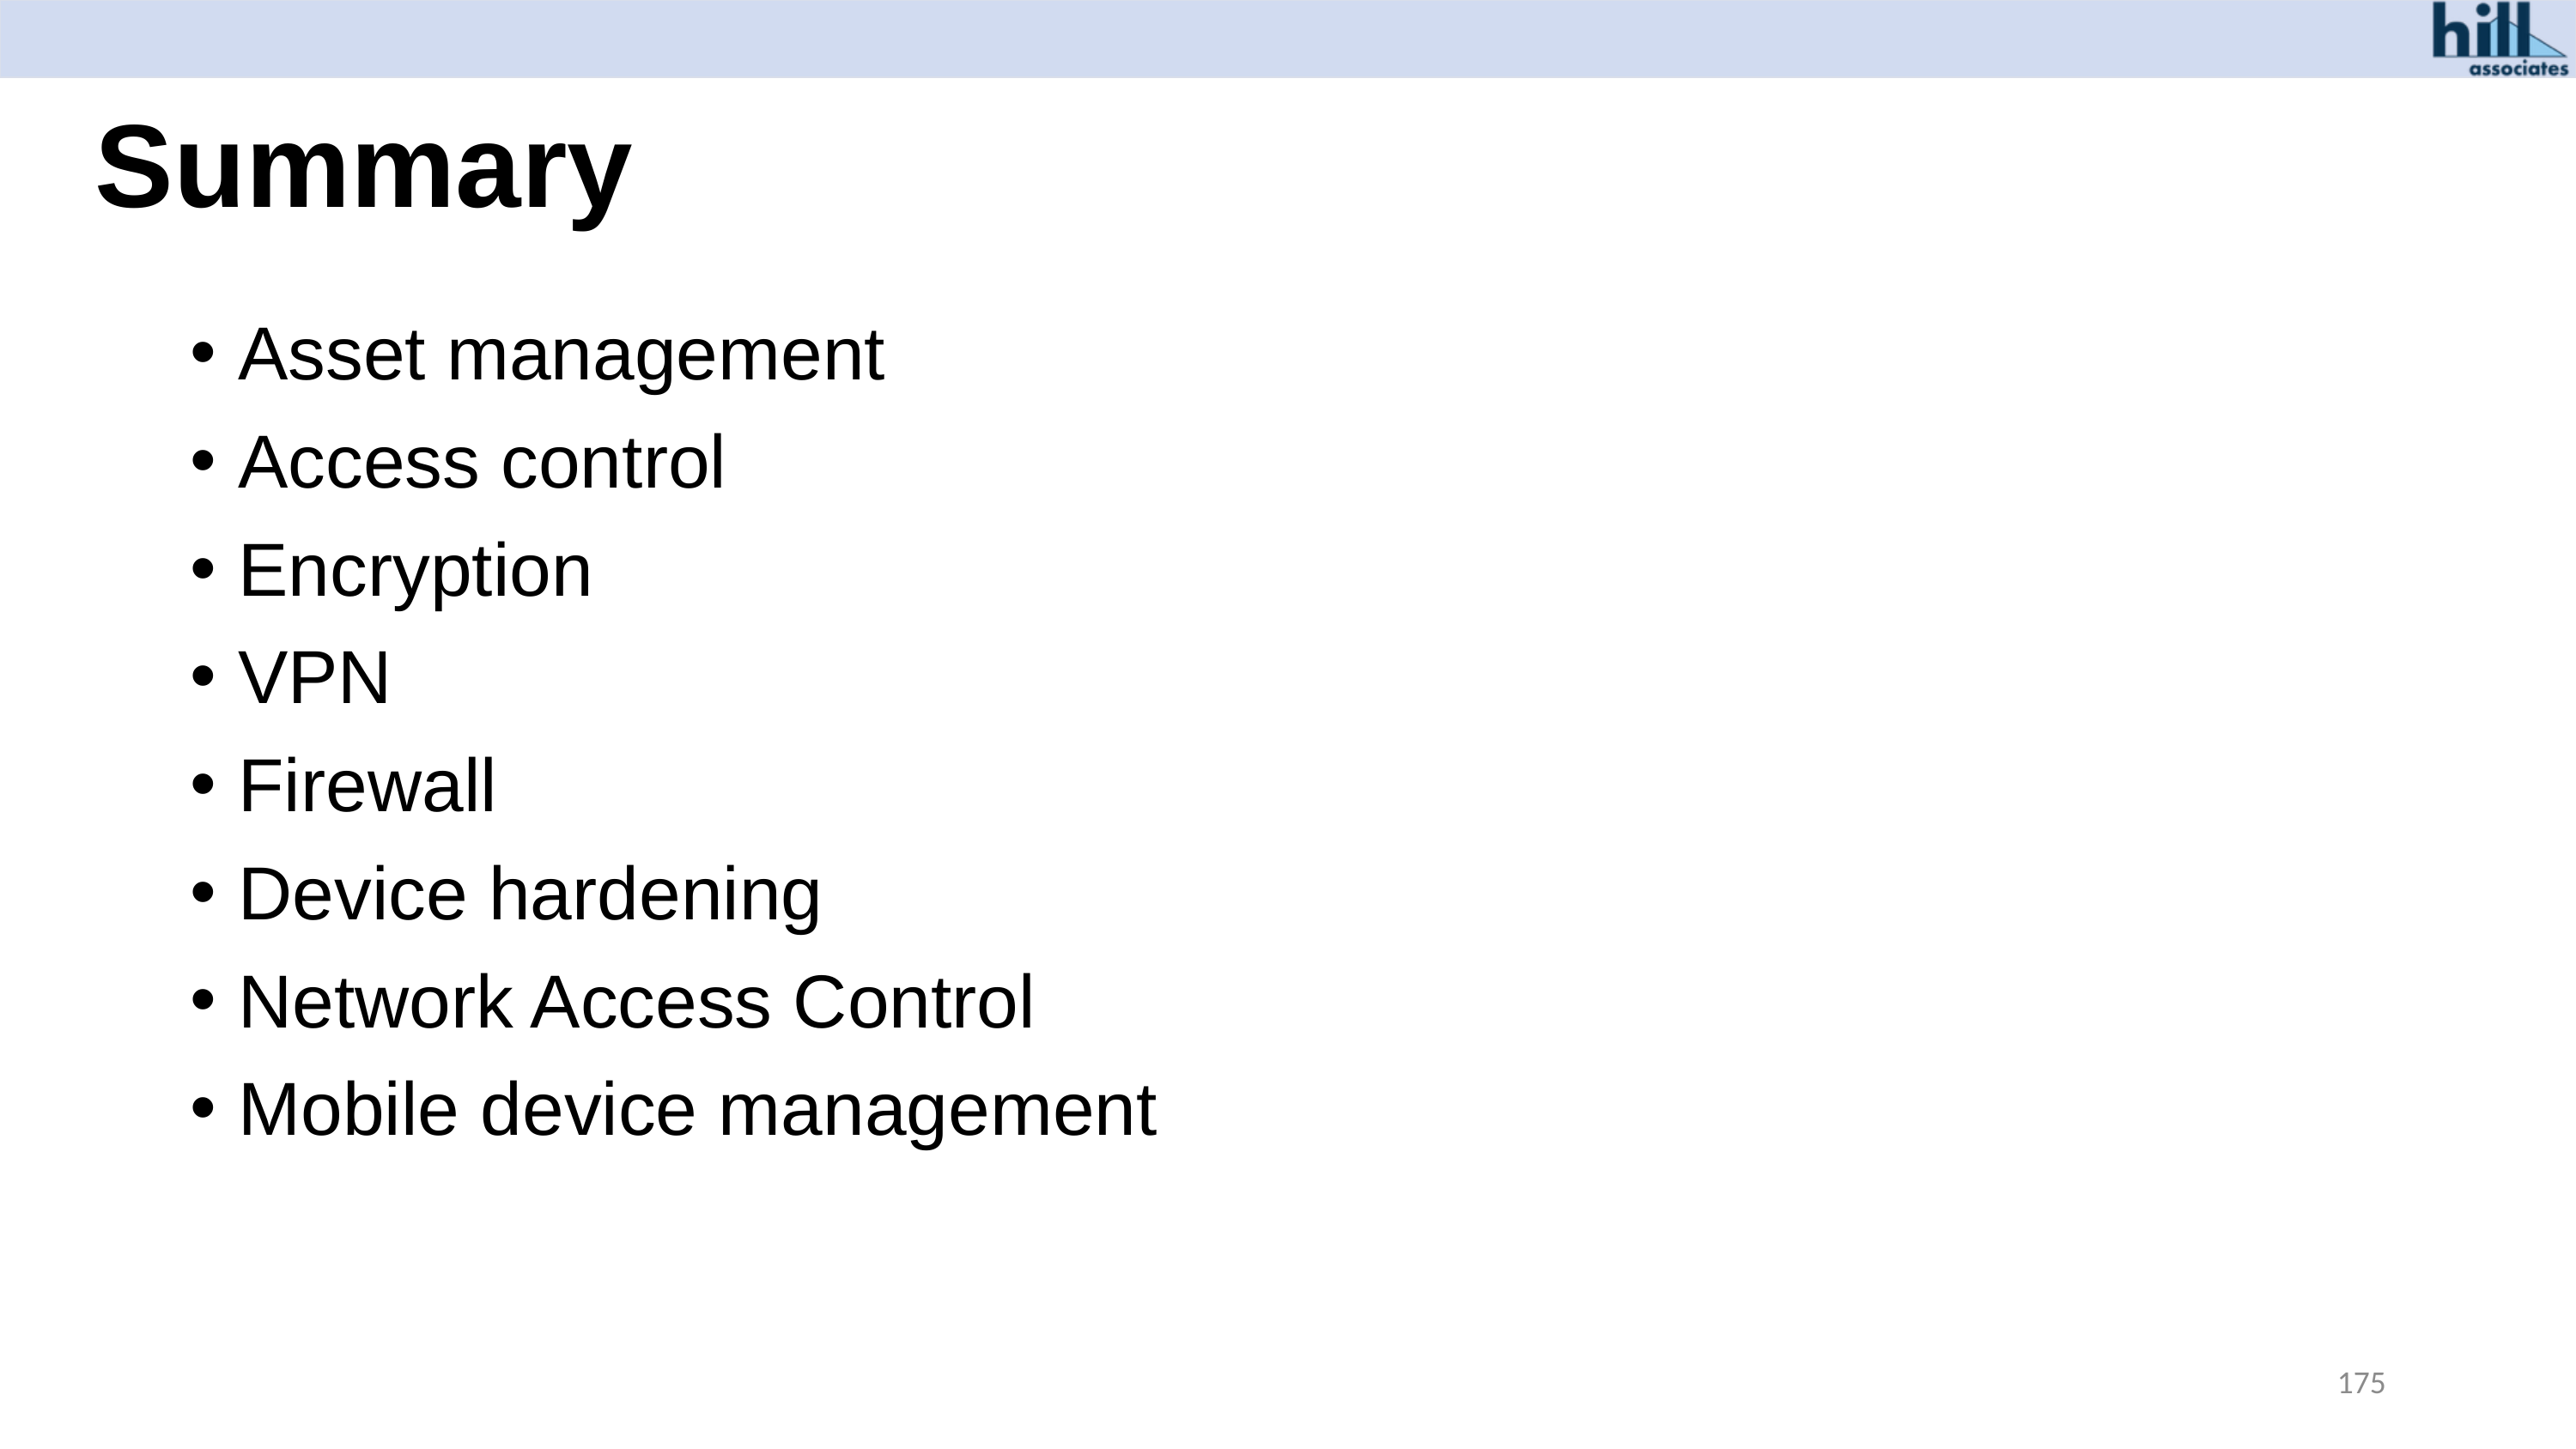

# Summary
Asset management
Access control
Encryption
VPN
Firewall
Device hardening
Network Access Control
Mobile device management

175